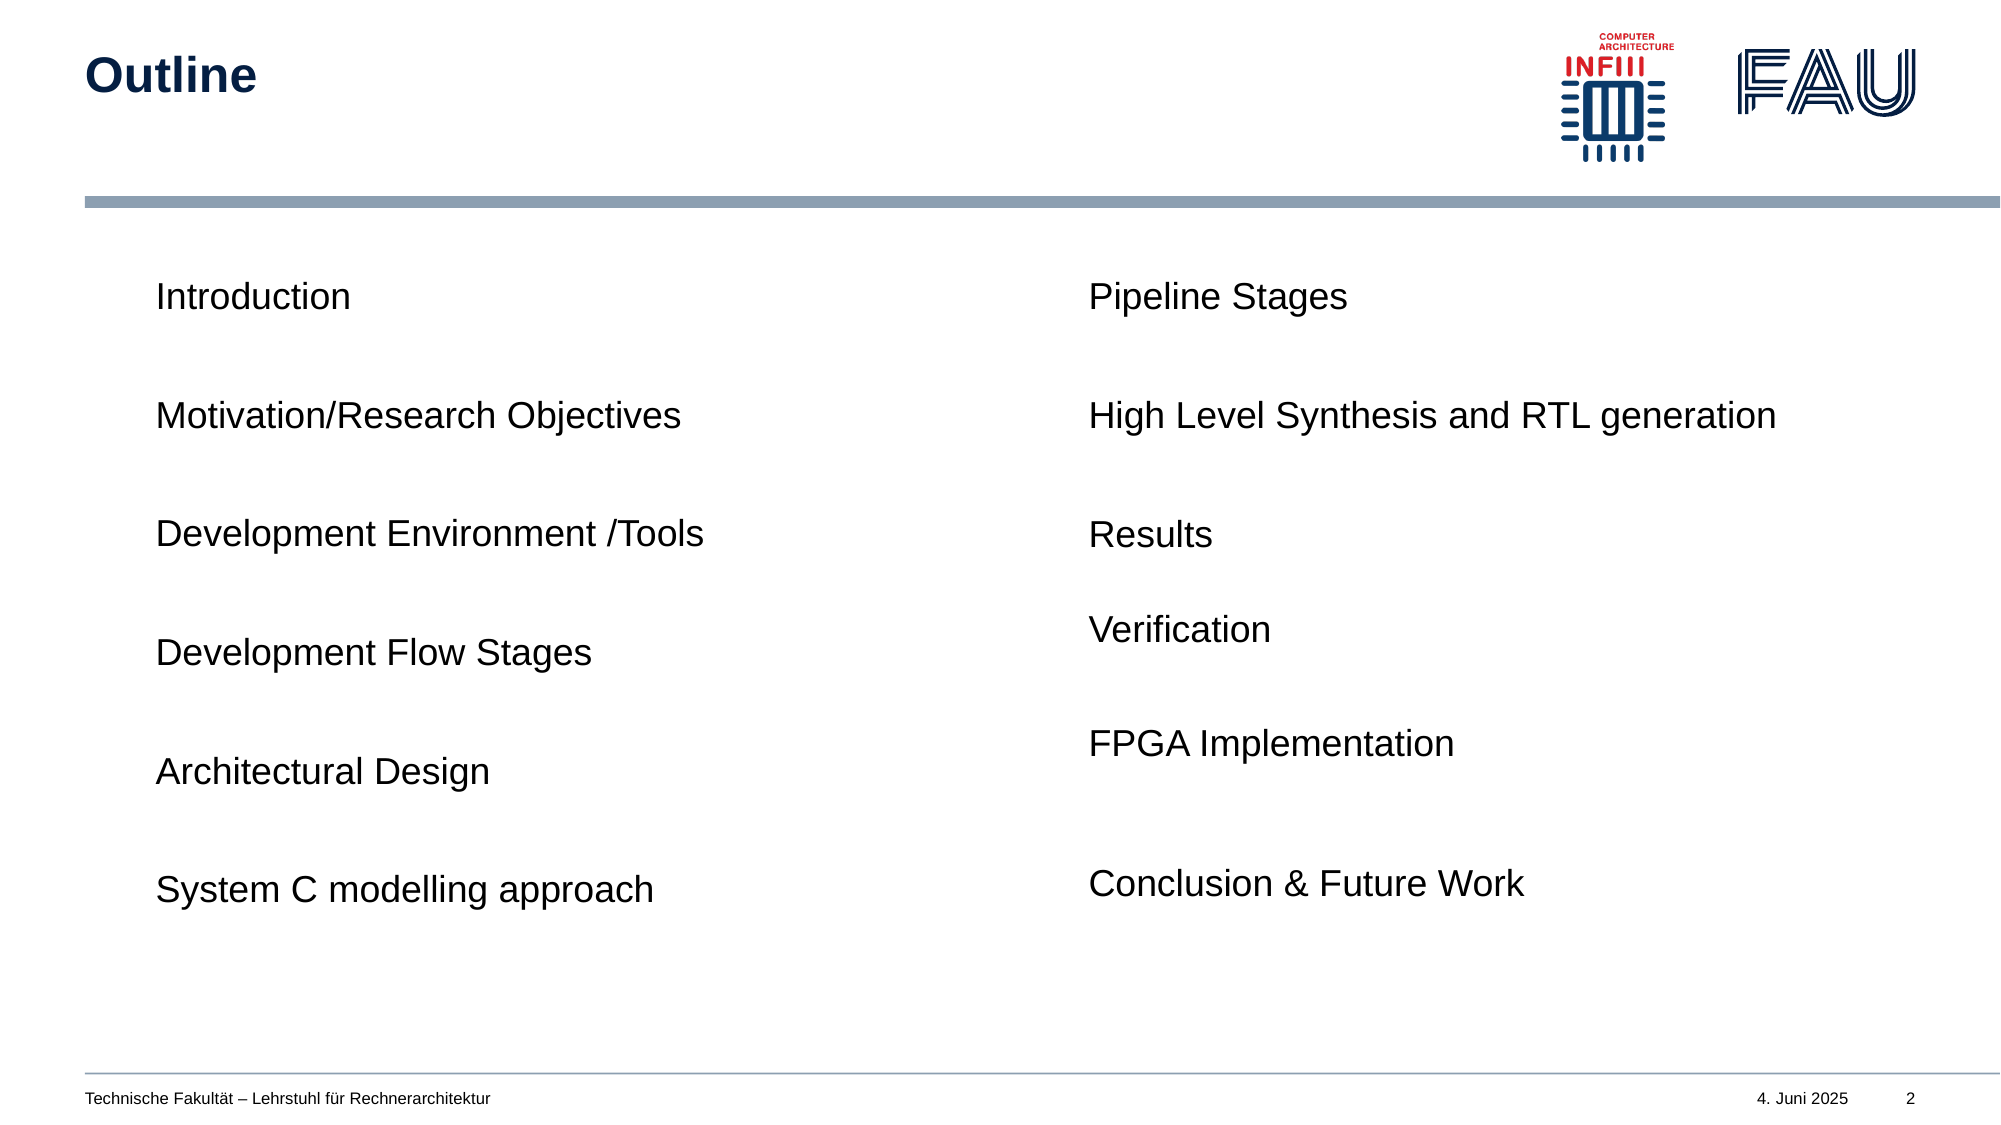

# Outline

Introduction

Pipeline Stages

Motivation/Research Objectives

High Level Synthesis and RTL generation

Development Environment /Tools

Results

Verification

Development Flow Stages

FPGA Implementation

Architectural Design

Conclusion & Future Work

System C modelling approach

Technische Fakultät – Lehrstuhl für Rechnerarchitektur
4. Juni 2025
2